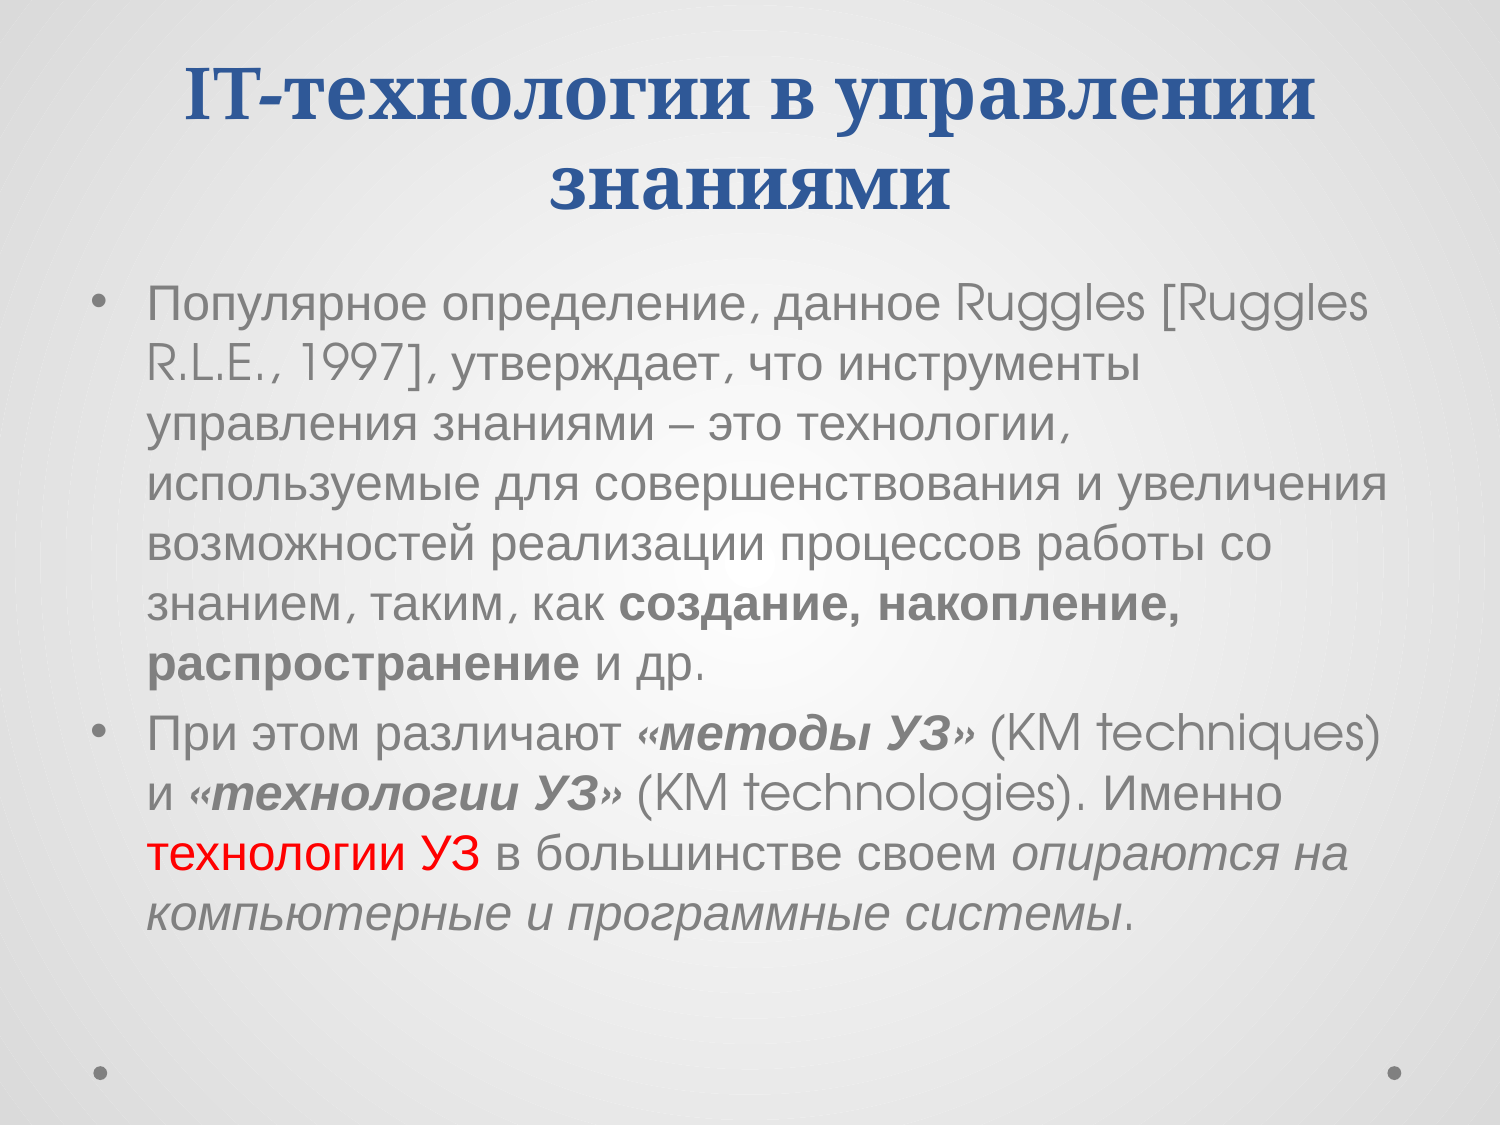

# IT-технологии в управлении знаниями
Популярное определение, данное Ruggles [Ruggles R.L.E., 1997], утверждает, что инструменты управления знаниями – это технологии, используемые для совершенствования и увеличения возможностей реализации процессов работы со знанием, таким, как создание, накопление, распространение и др.
При этом различают «методы УЗ» (KM techniques) и «технологии УЗ» (KM technologies). Именно технологии УЗ в большинстве своем опираются на компьютерные и программные системы.